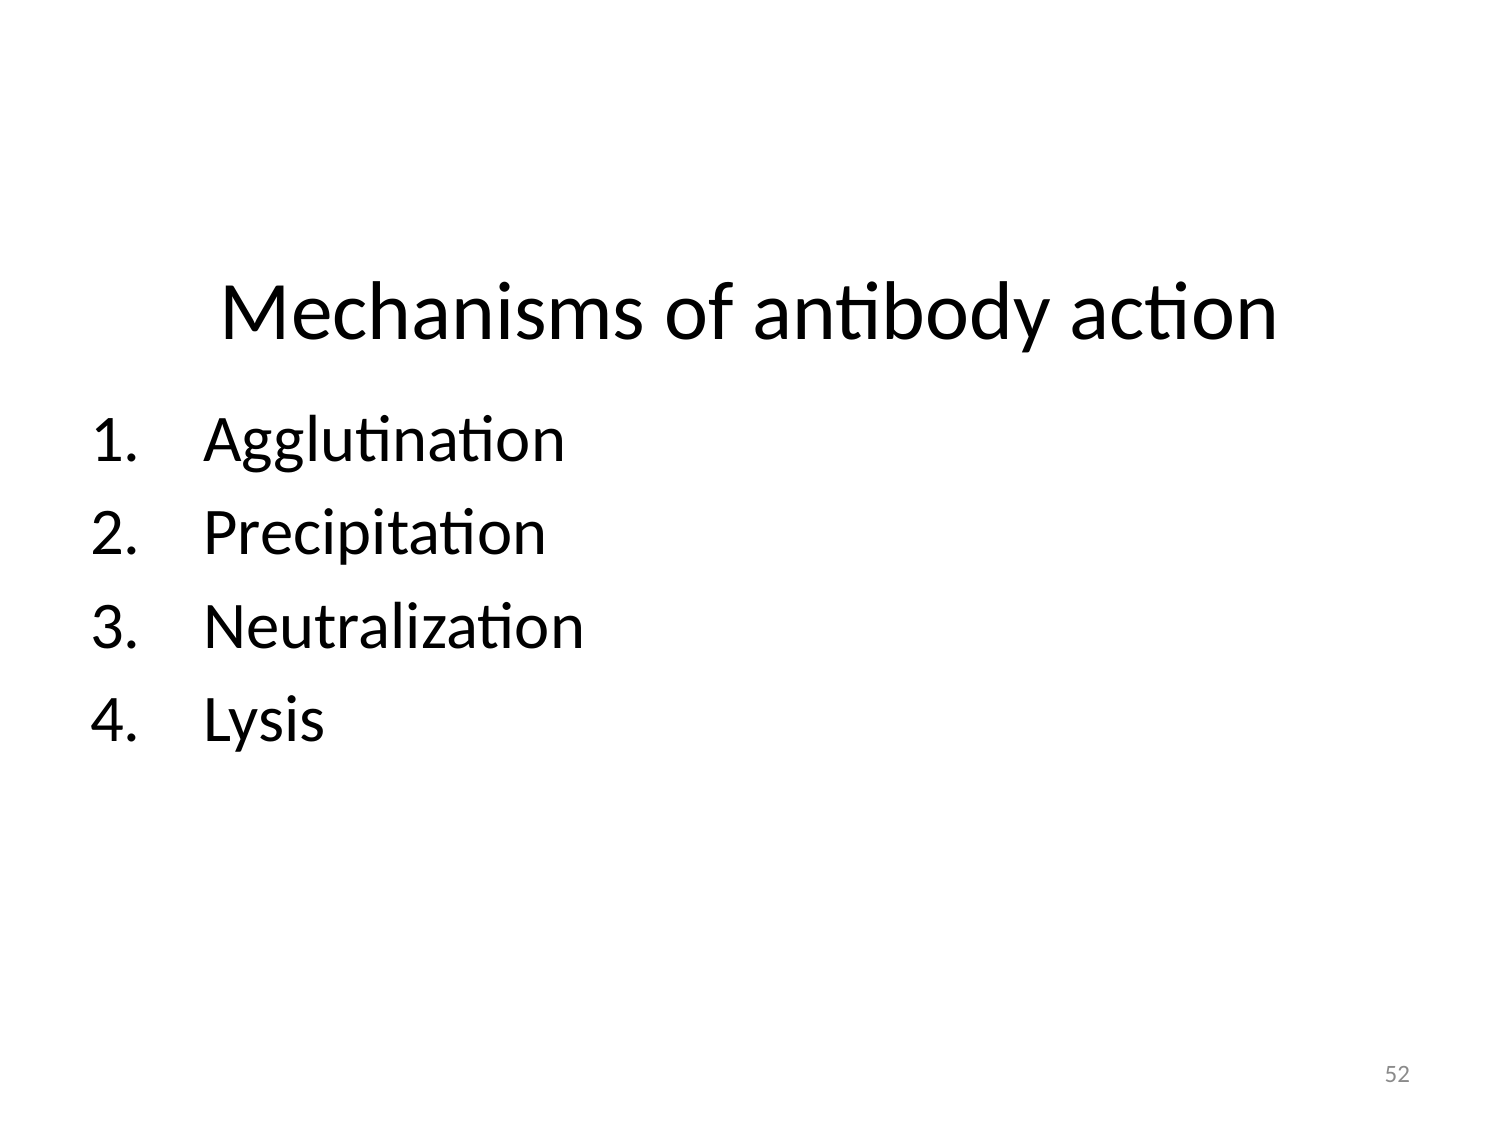

# Mechanisms of antibody action
Agglutination
Precipitation
Neutralization
Lysis
52